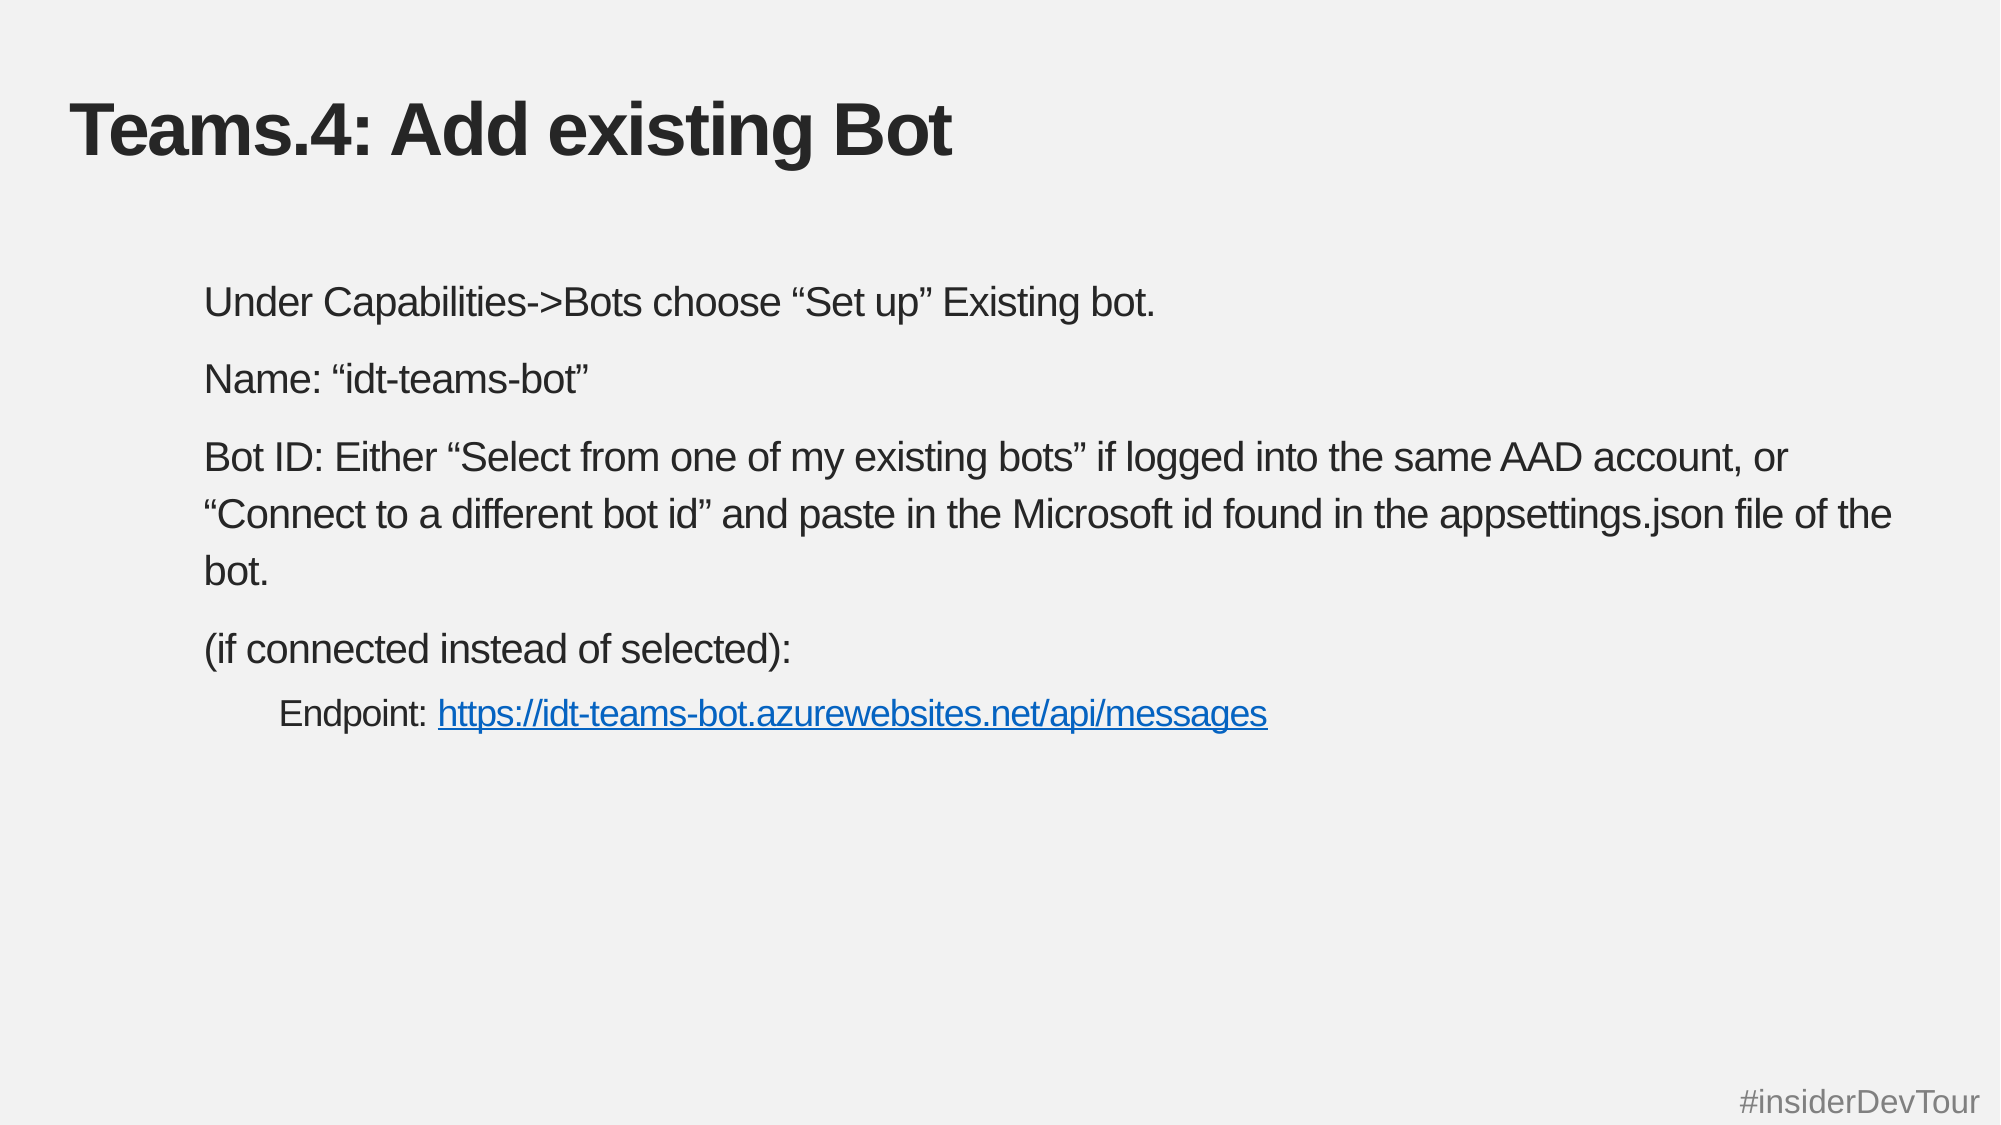

# Teams.4: Add existing Bot
Under Capabilities->Bots choose “Set up” Existing bot.
Name: “idt-teams-bot”
Bot ID: Either “Select from one of my existing bots” if logged into the same AAD account, or “Connect to a different bot id” and paste in the Microsoft id found in the appsettings.json file of the bot.
(if connected instead of selected):
Endpoint: https://idt-teams-bot.azurewebsites.net/api/messages